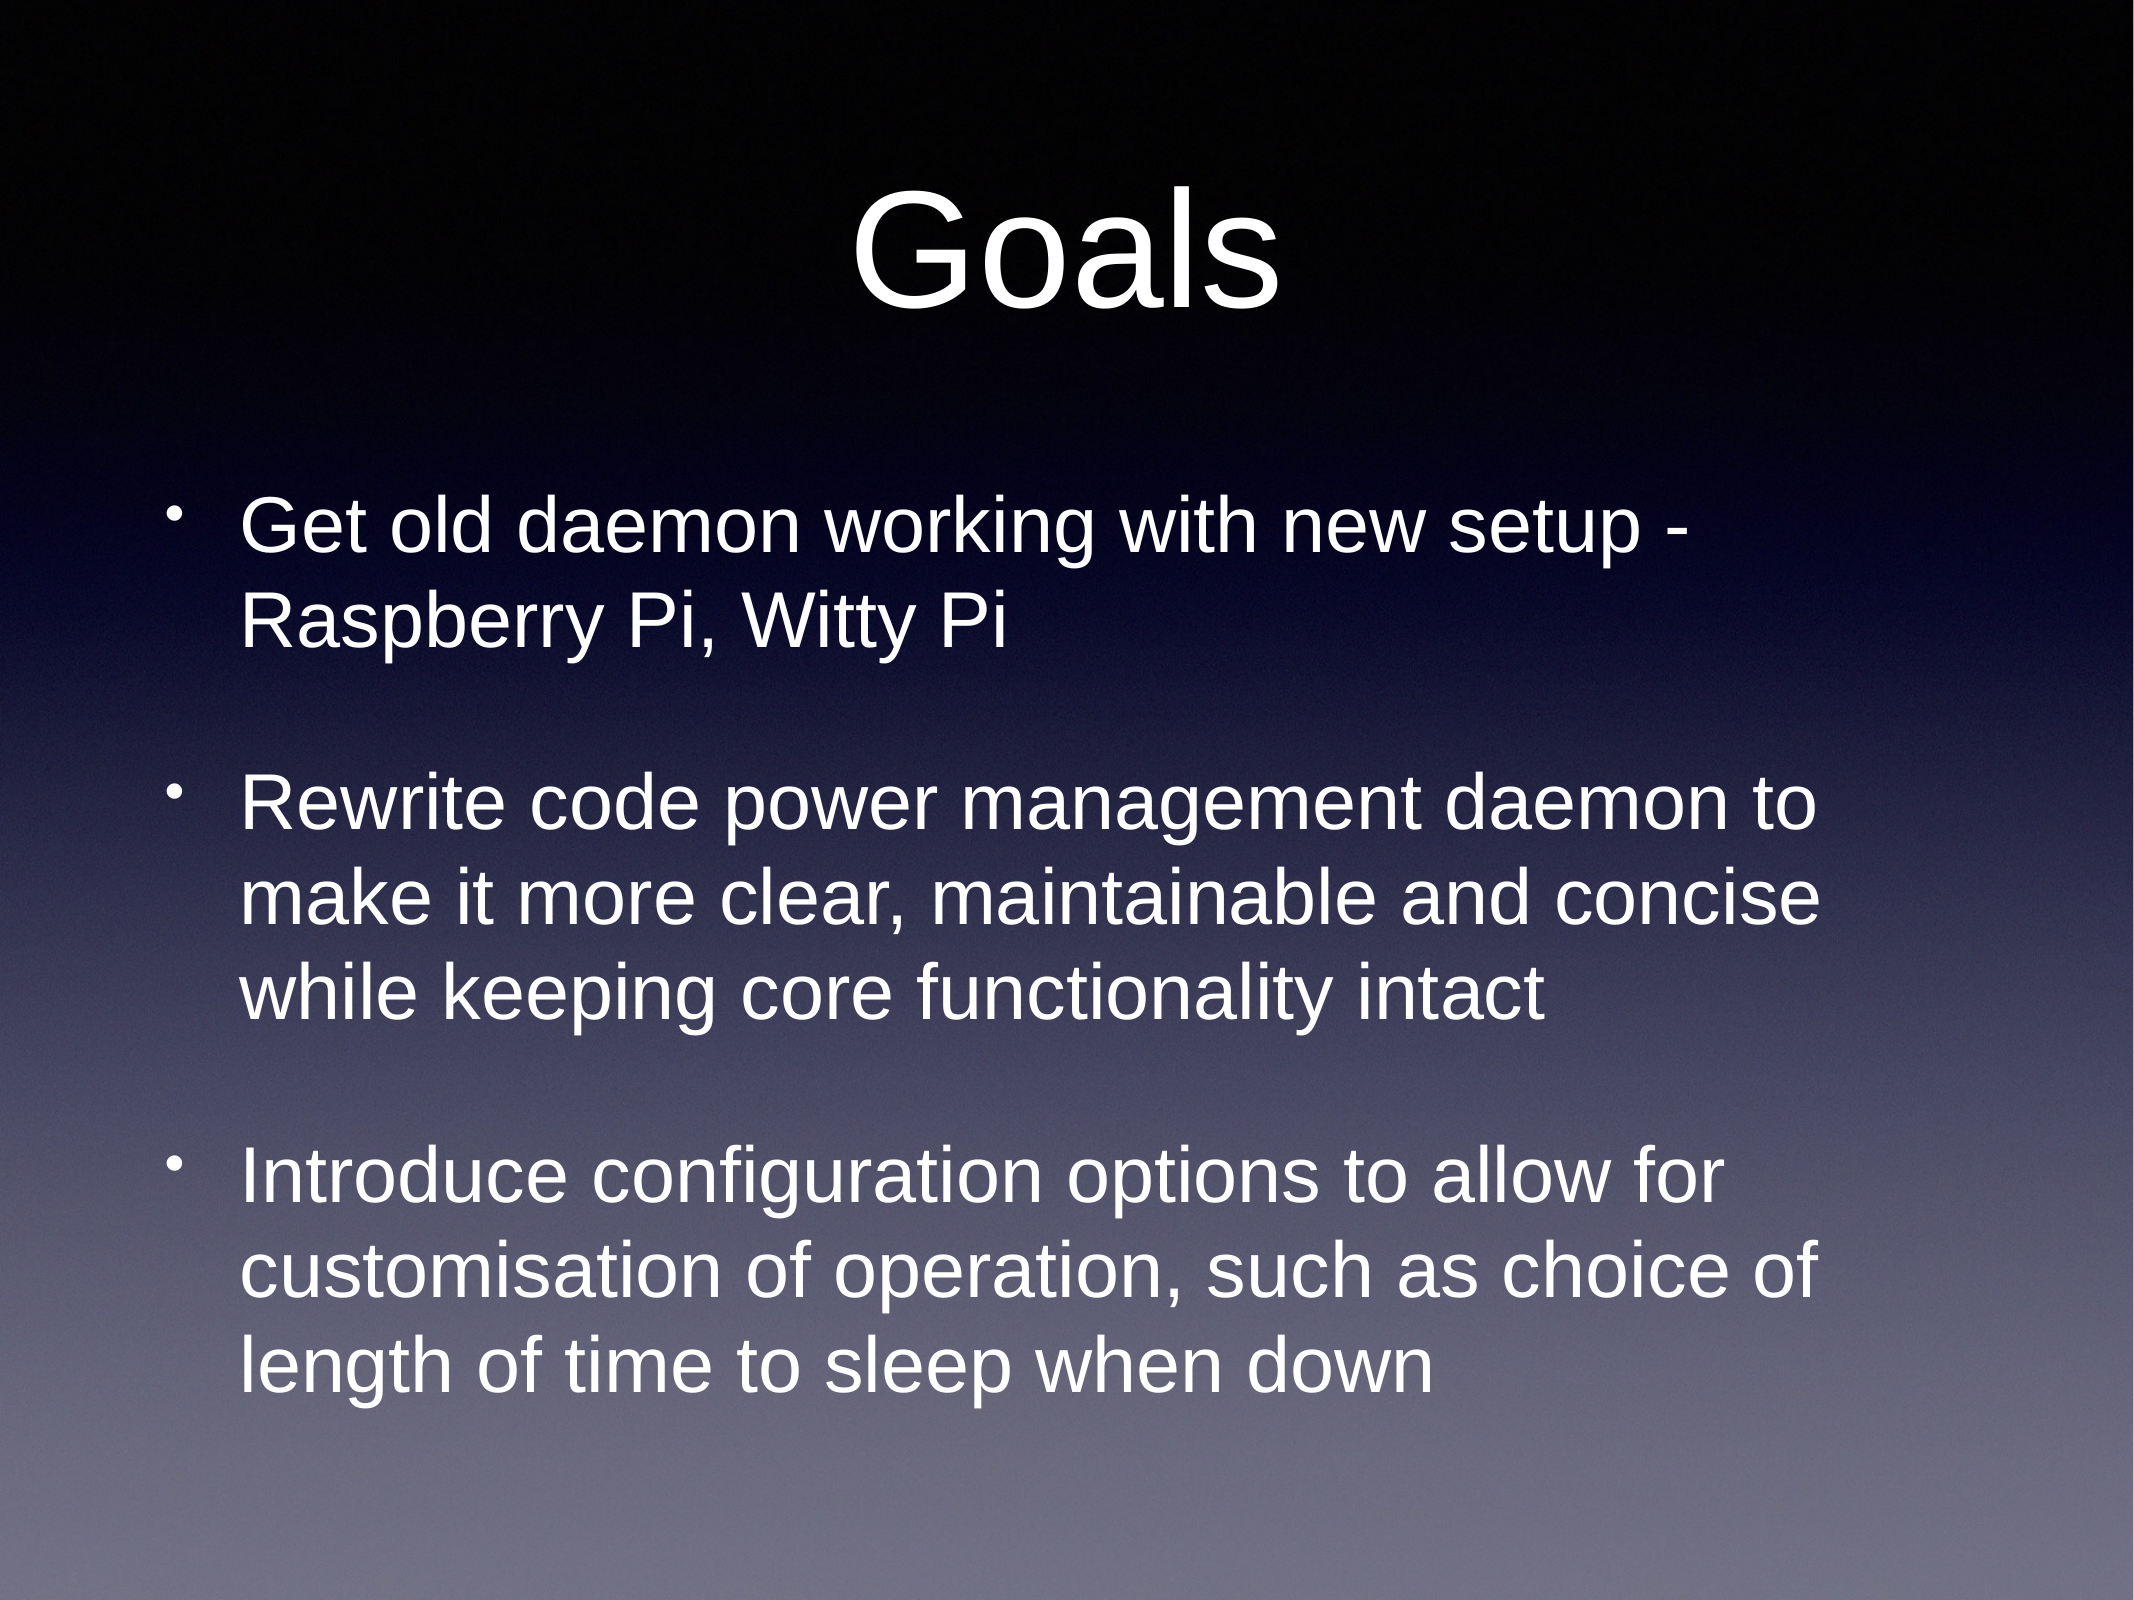

# Goals
Get old daemon working with new setup - Raspberry Pi, Witty Pi
Rewrite code power management daemon to make it more clear, maintainable and concise while keeping core functionality intact
Introduce configuration options to allow for customisation of operation, such as choice of length of time to sleep when down